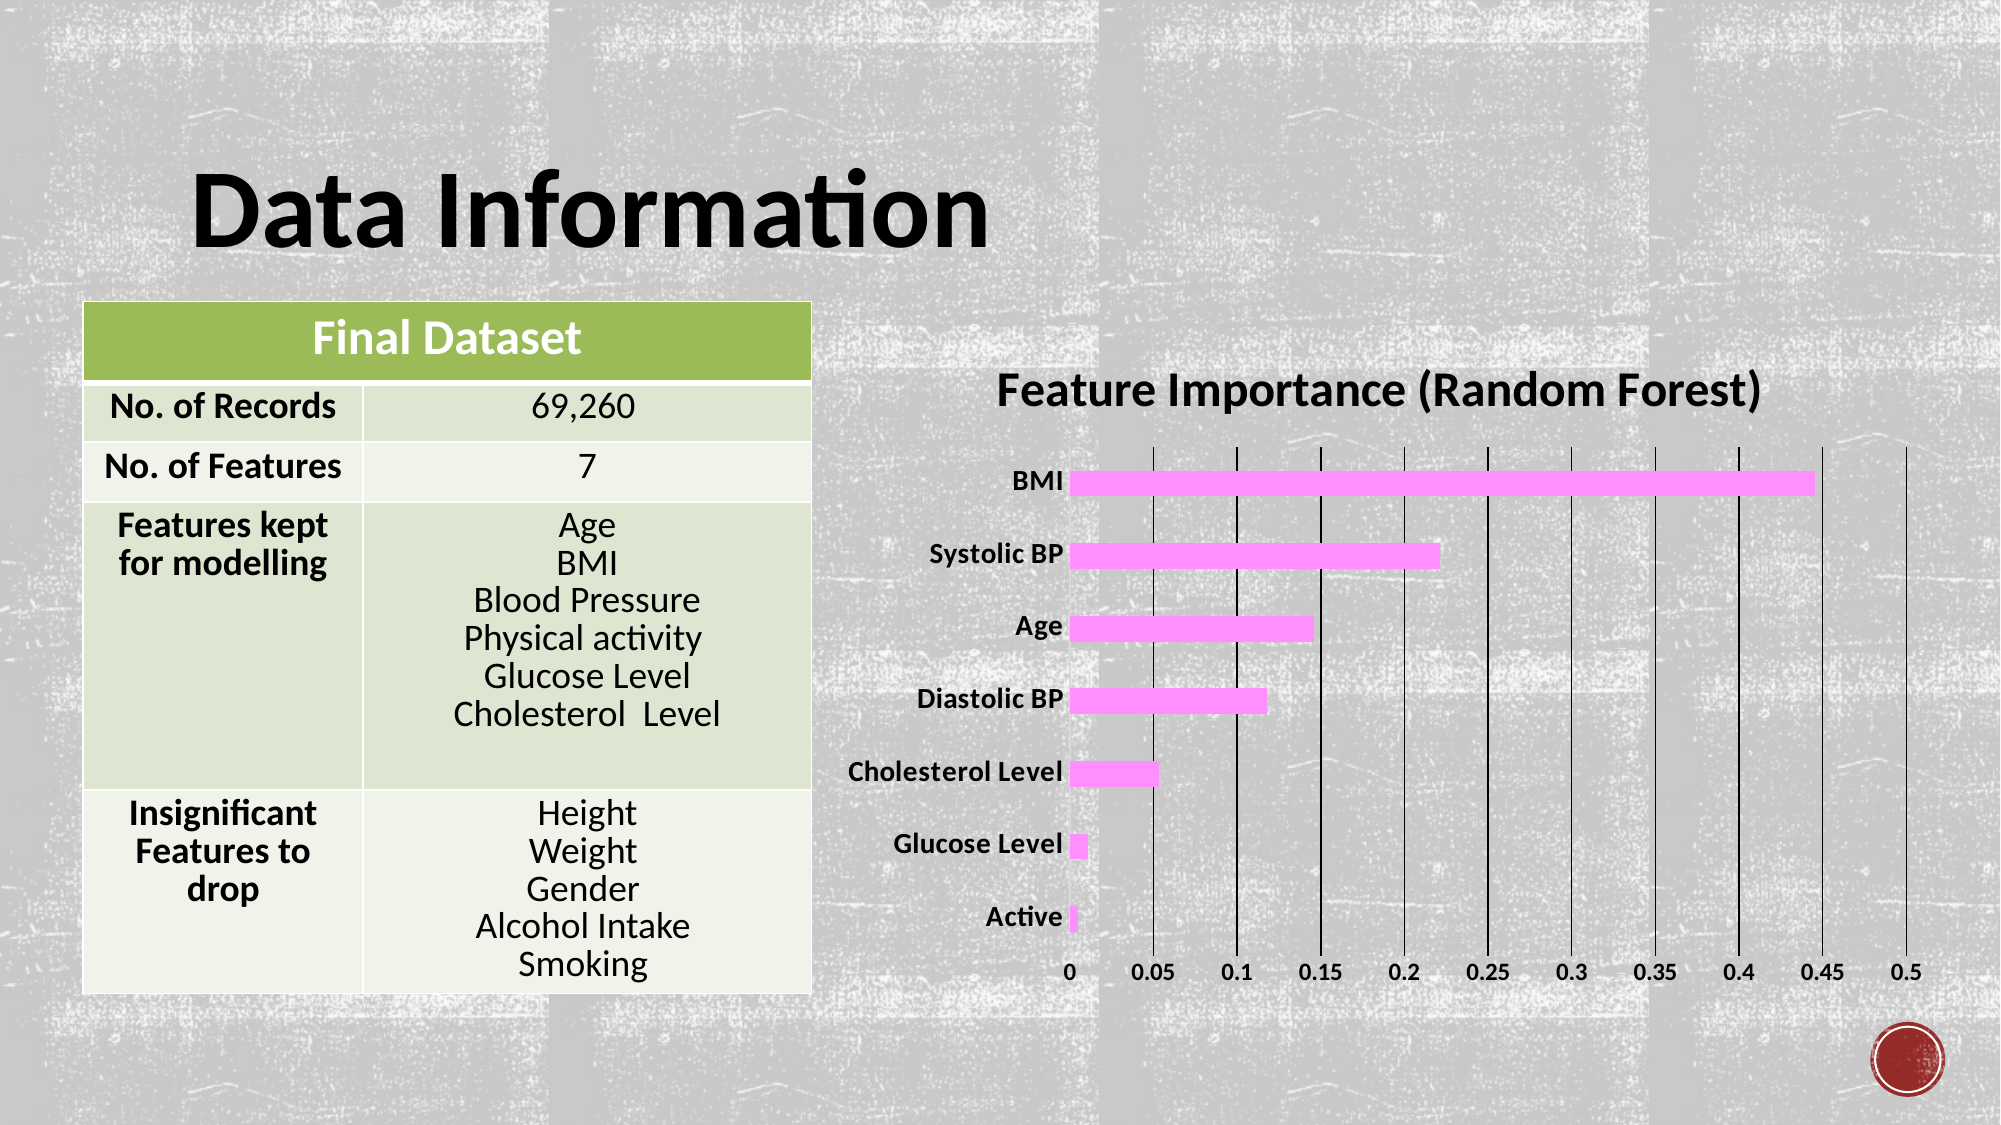

# Data Information
| Final Dataset |  |
| --- | --- |
| No. of Records | 69,260 |
| No. of Features | 7 |
| Features kept for modelling | Age BMI Blood Pressure Physical activity Glucose Level Cholesterol Level |
| Insignificant Features to drop | Height Weight Gender Alcohol Intake Smoking |

### Chart: Feature Importance (Random Forest)

| Category | Importance  |
|---|---|
| Active | 0.004836 |
| Glucose Level | 0.011126 |
| Cholesterol Level | 0.053259 |
| Diastolic BP | 0.118081 |
| Age | 0.145916 |
| Systolic BP | 0.221545 |
| BMI | 0.445238 |